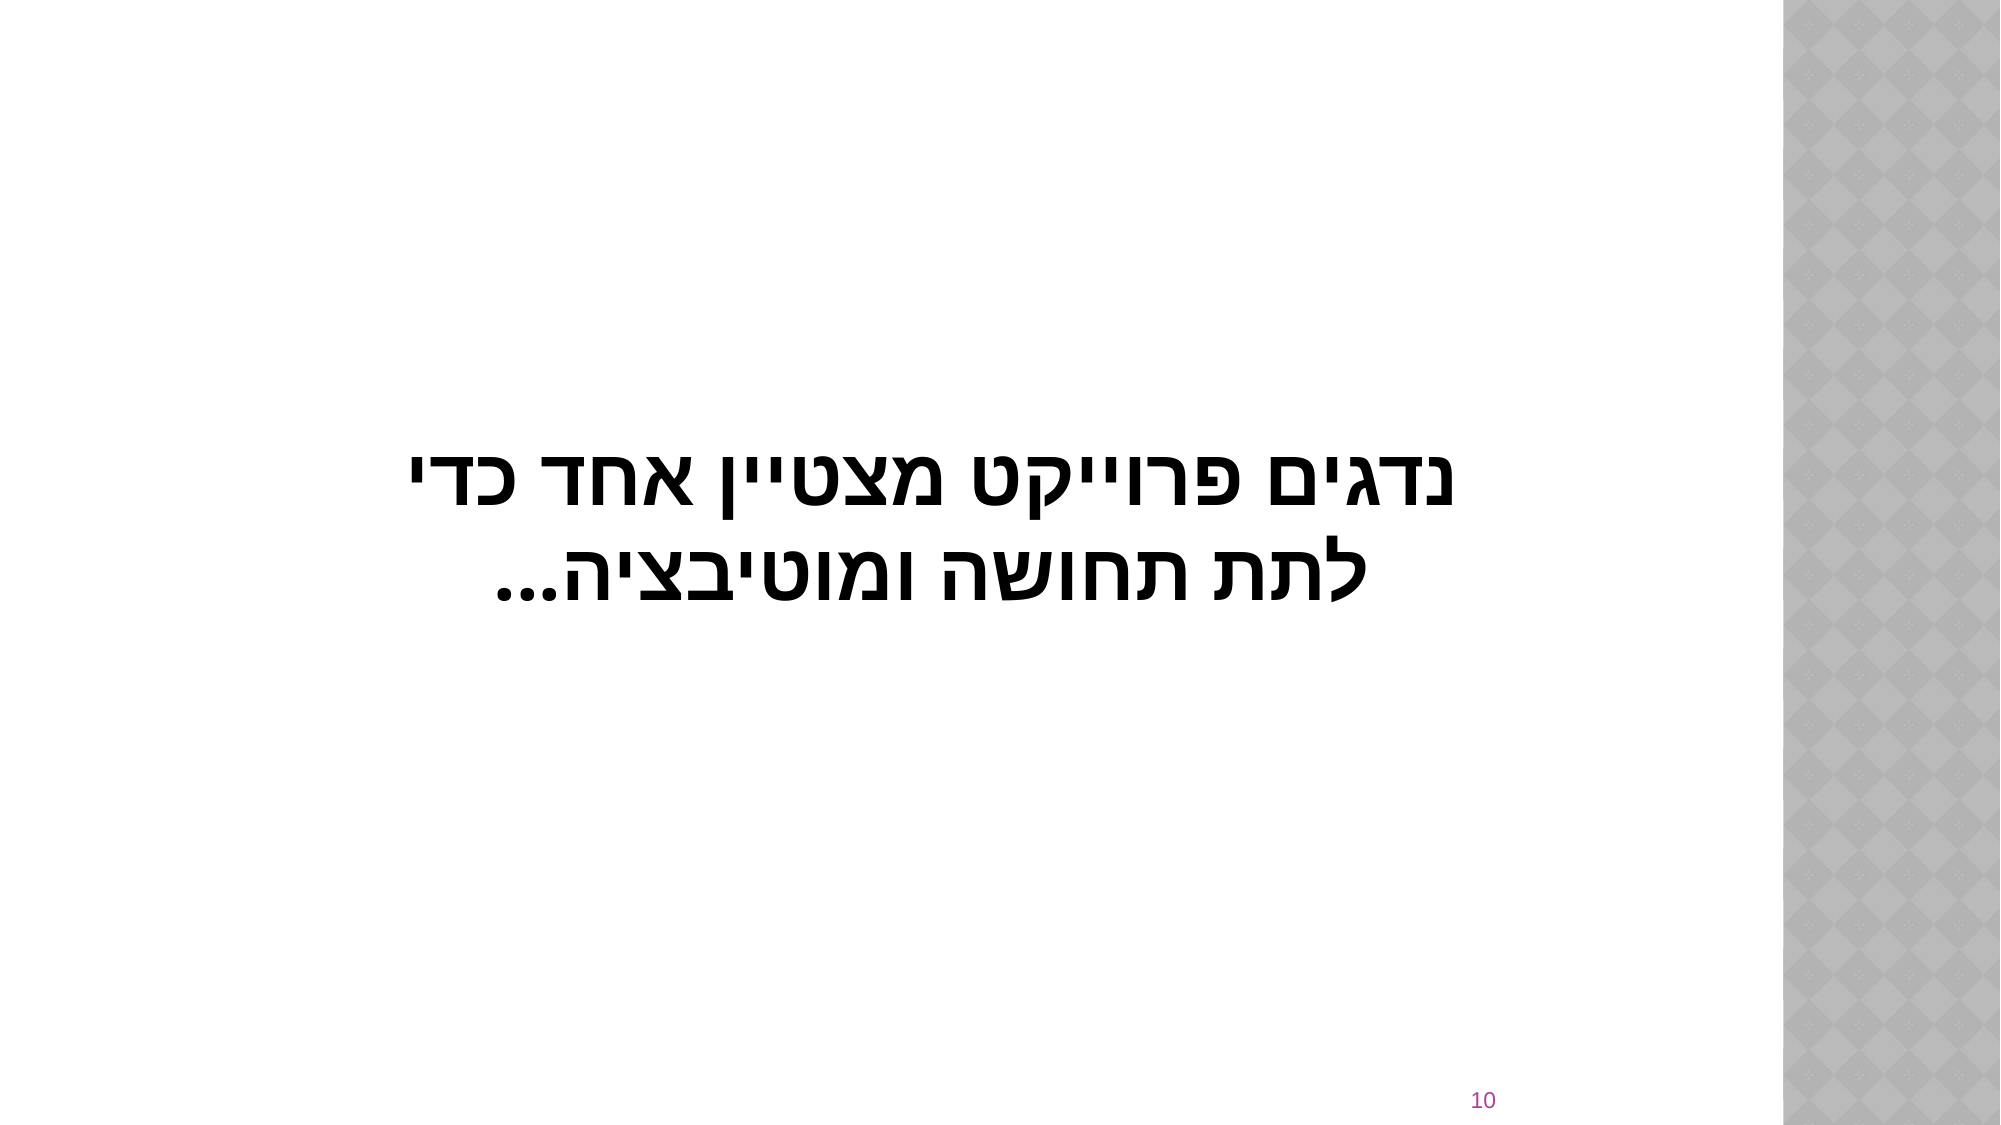

# נדגים פרוייקט מצטיין אחד כדי לתת תחושה ומוטיבציה...
10